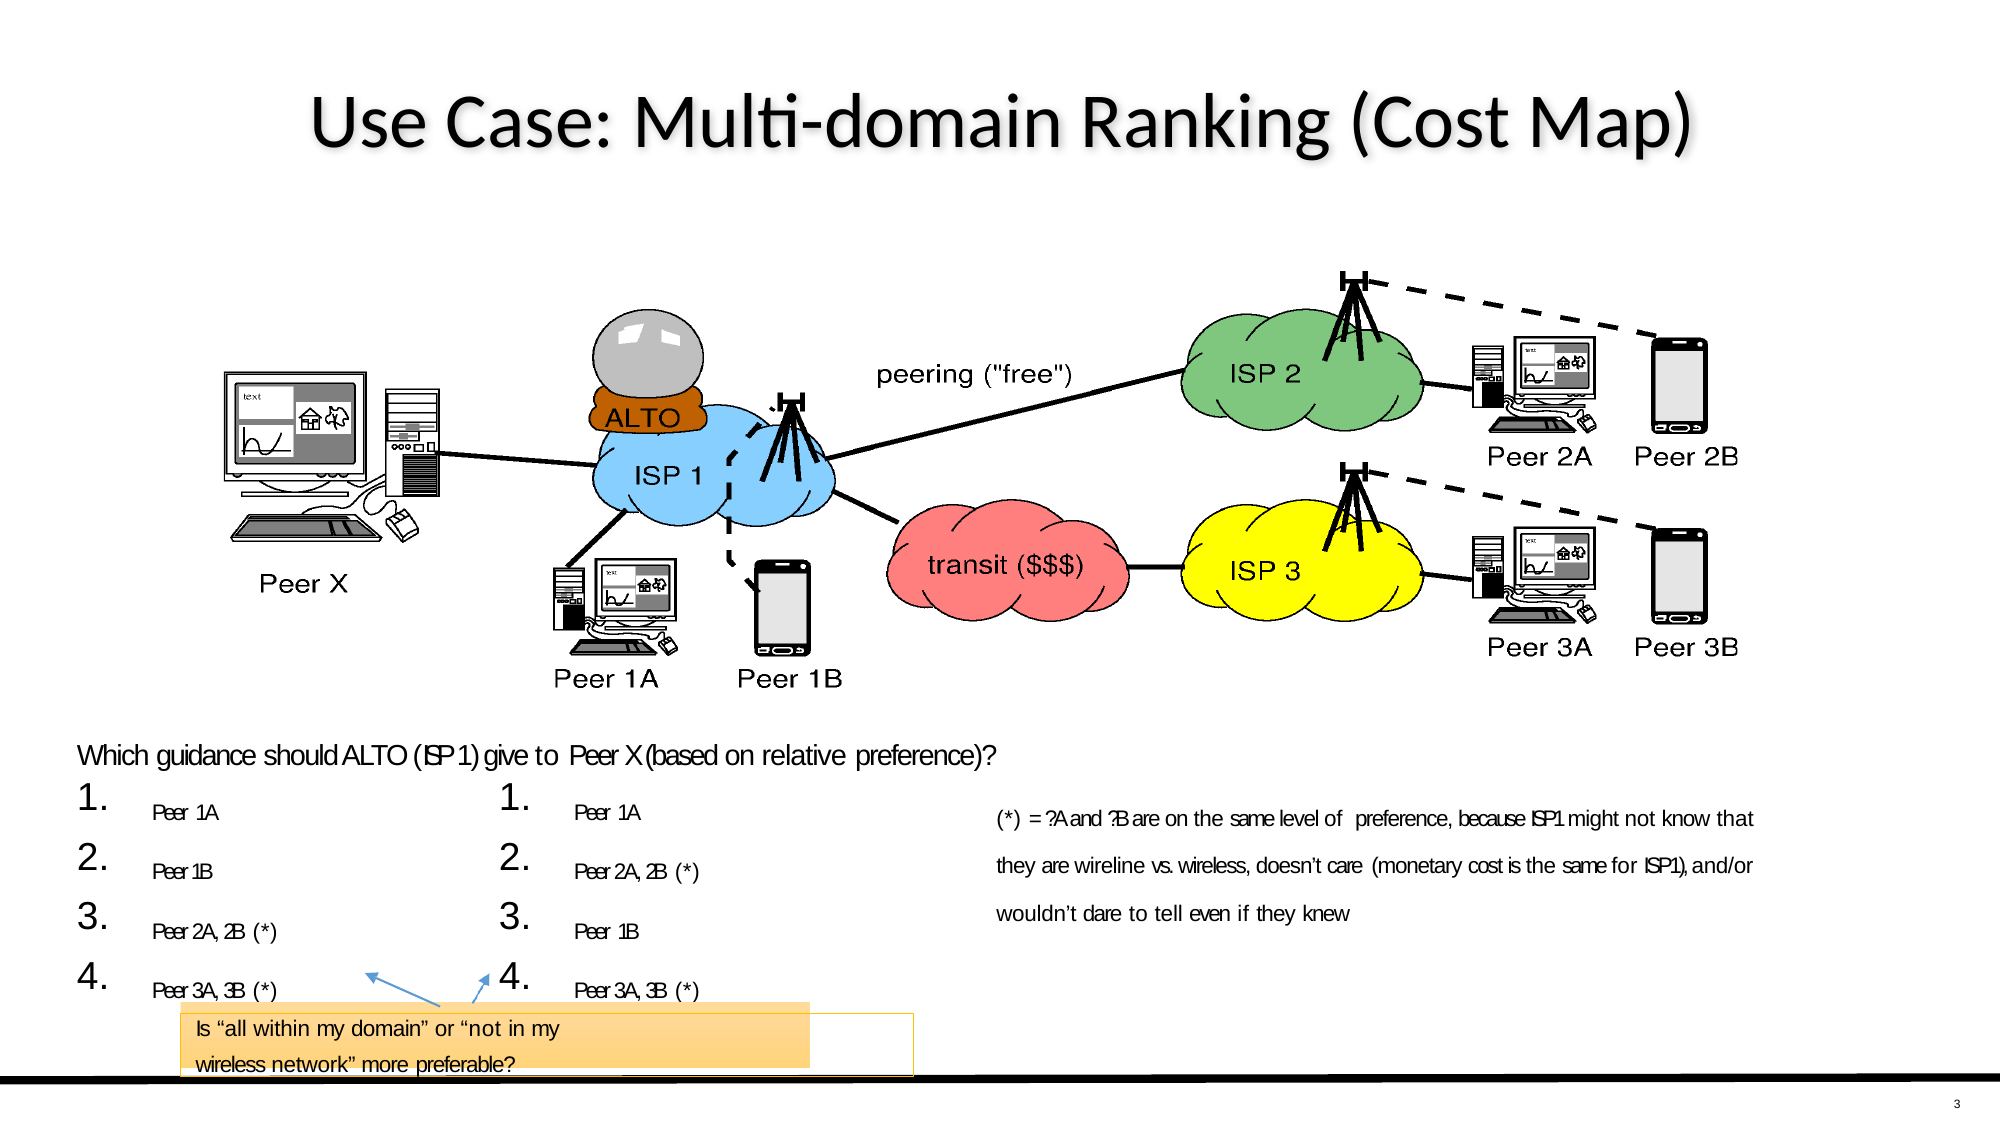

# Use Case: Multi-domain Ranking (Cost Map)

Which guidance should ALTO (ISP 1) give to Peer X  (based on relative preference)?
Peer 1A
Peer 1B
Peer 2A, 2B (*)
Peer 3A, 3B (*)
Peer 1A
Peer 2A, 2B (*)
Peer 1B
Peer 3A, 3B (*)
(*) = ?A and ?B are on the same level of  preference, because ISP1 might not know that  they are wireline vs. wireless, doesn’t care  (monetary cost is the same for ISP1), and/or  wouldn’t dare to tell even if they knew

Is “all within my domain” or “not in my
wireless network” more preferable?